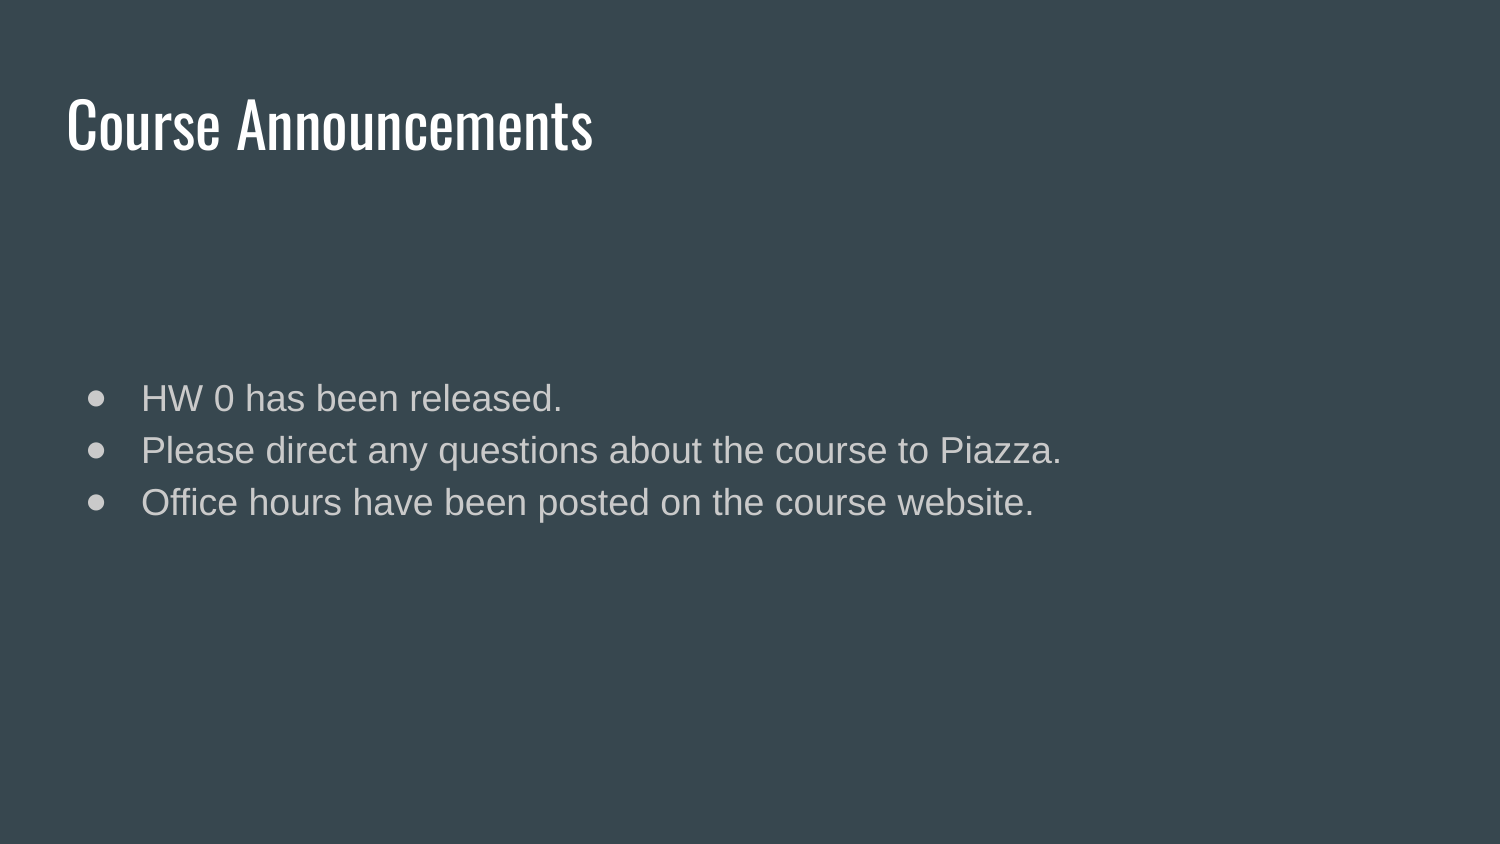

# Course Announcements

HW 0 has been released.
Please direct any questions about the course to Piazza.
Office hours have been posted on the course website.